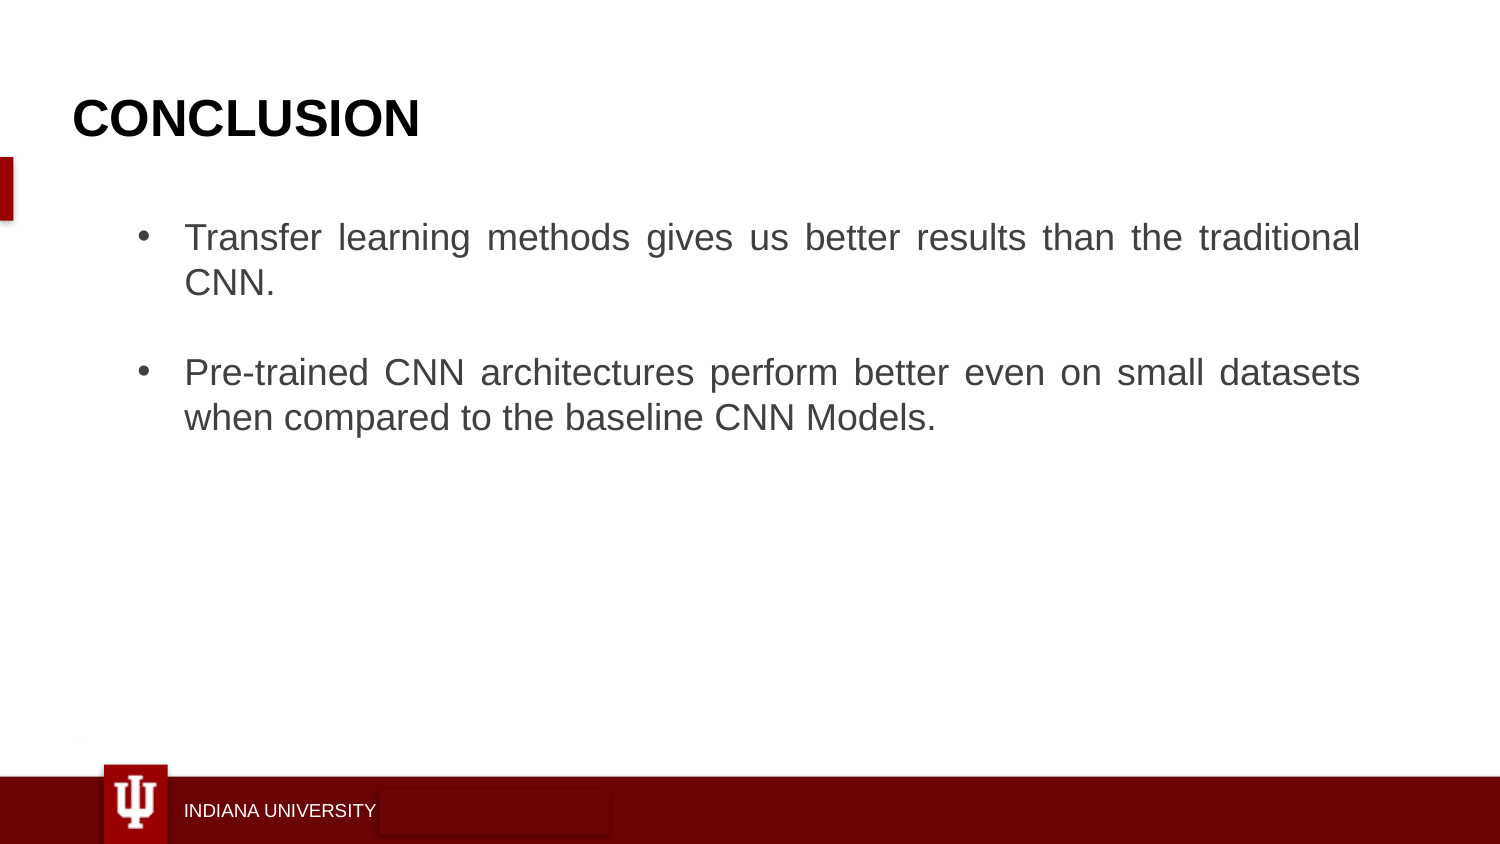

CONCLUSION
Transfer learning methods gives us better results than the traditional CNN.

Pre-trained CNN architectures perform better even on small datasets when compared to the baseline CNN Models.